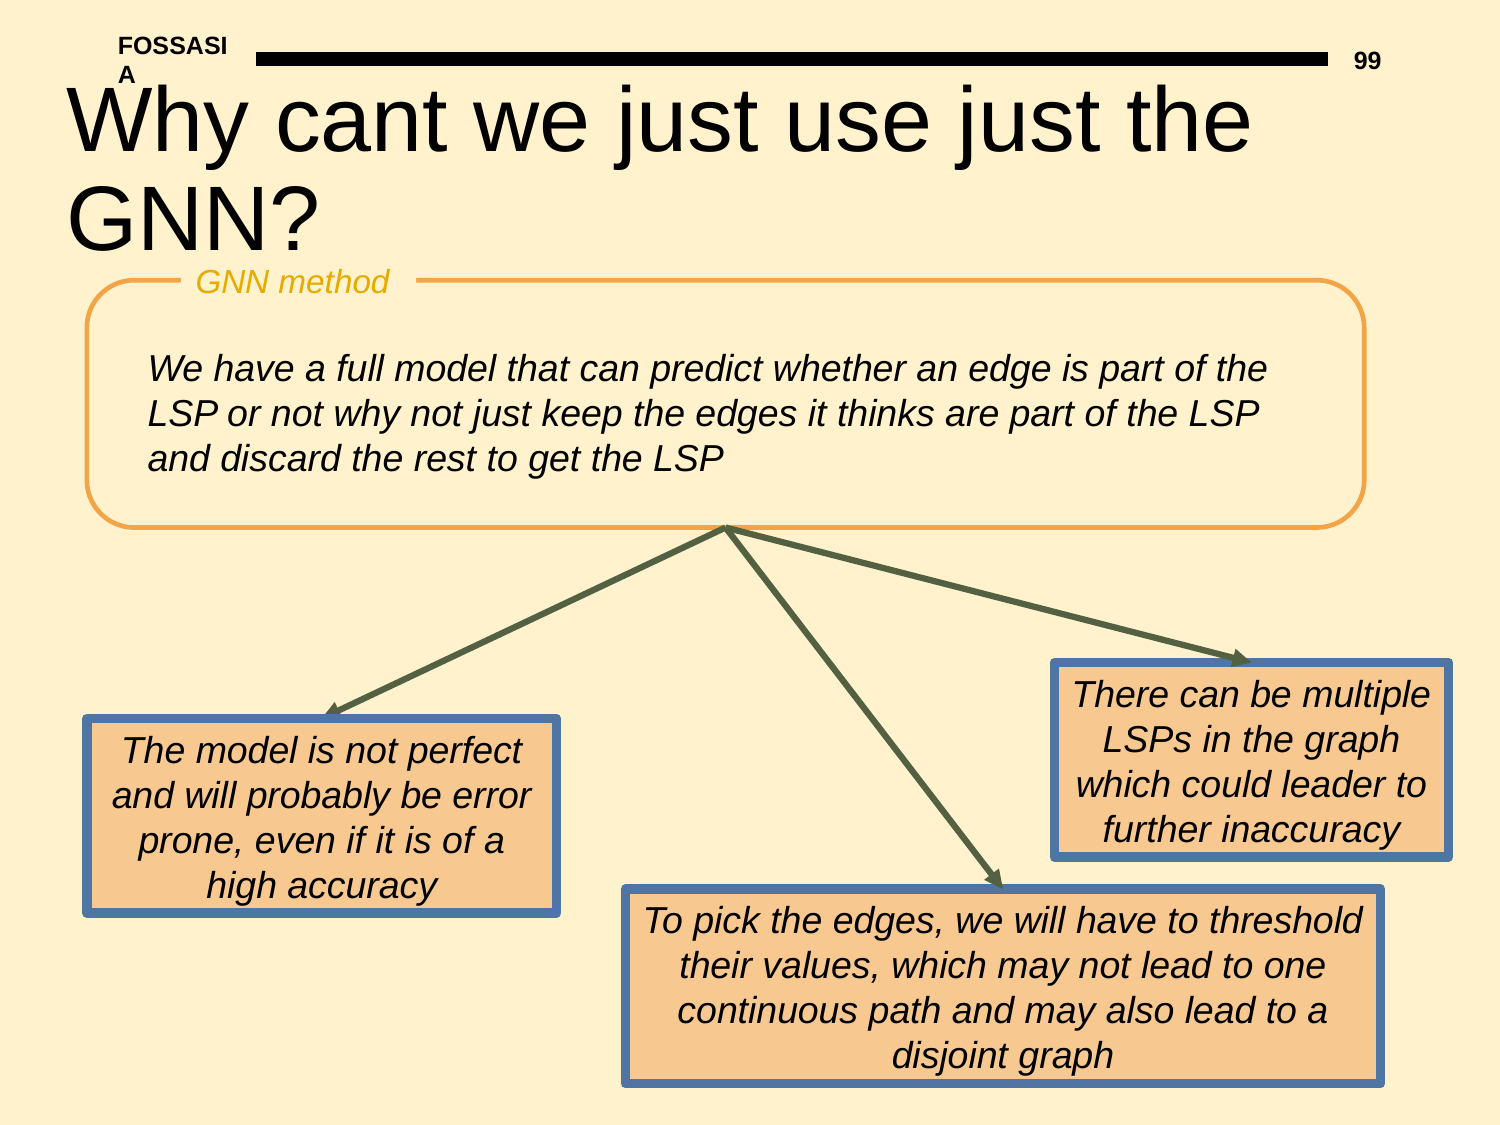

# Why cant we just use just the GNN?
GNN method

We have a full model that can predict whether an edge is part of the LSP or not why not just keep the edges it thinks are part of the LSP and discard the rest to get the LSP
There can be multiple LSPs in the graph which could leader to further inaccuracy
The model is not perfect and will probably be error prone, even if it is of a high accuracy
To pick the edges, we will have to threshold their values, which may not lead to one continuous path and may also lead to a disjoint graph